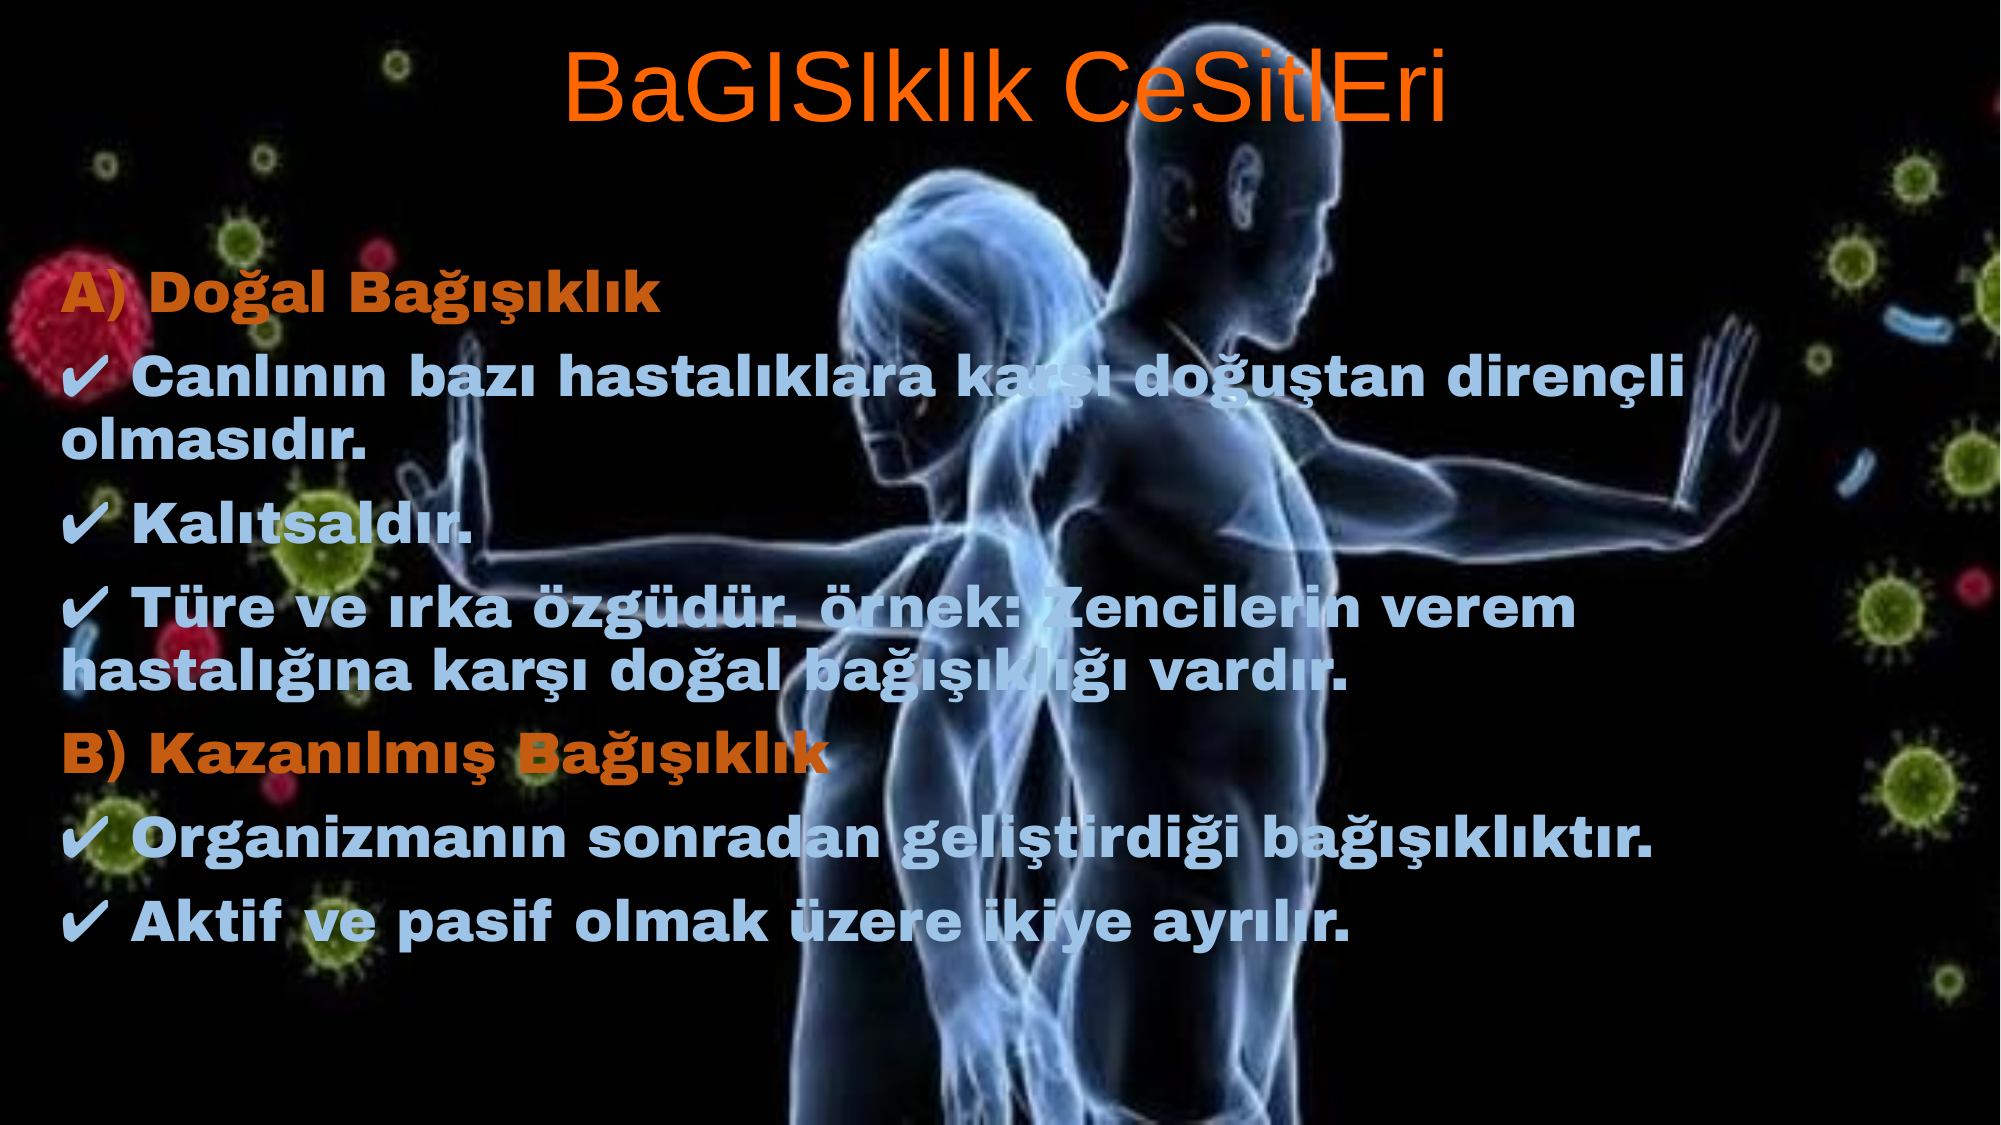

# BaGISIklIk CeSitlEri
A) Doğal Bağışıklık
✔ Canlının bazı hastalıklara karşı doğuştan dirençli olmasıdır.
✔ Kalıtsaldır.
✔ Türe ve ırka özgüdür. örnek: Zencilerin verem hastalığına karşı doğal bağışıklığı vardır.
B) Kazanılmış Bağışıklık
✔ Organizmanın sonradan geliştirdiği bağışıklıktır.
✔ Aktif ve pasif olmak üzere ikiye ayrılır.